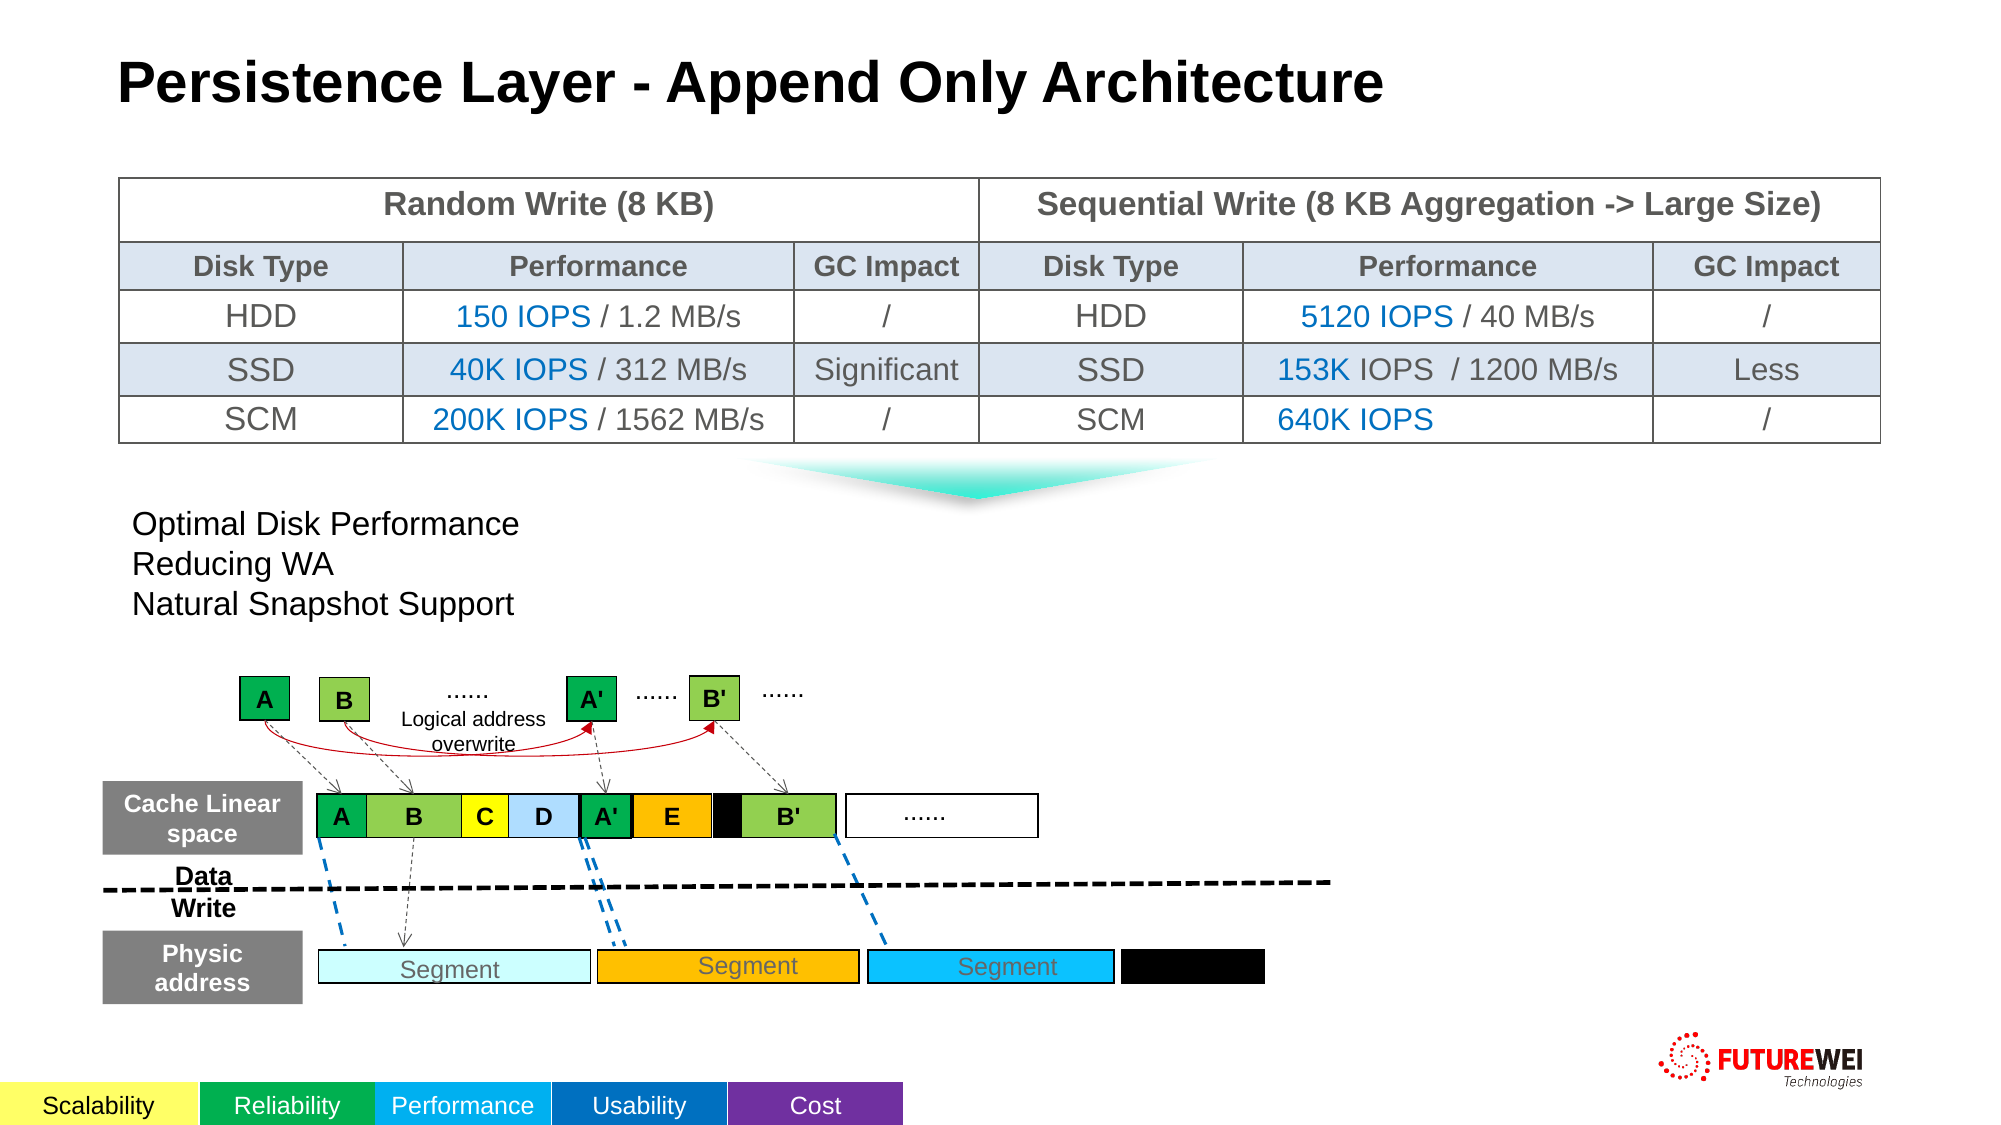

Persistence Layer - Append Only Architecture
| Random Write (8 KB) |  |  | Sequential Write (8 KB Aggregation -> Large Size) |  |  |
| --- | --- | --- | --- | --- | --- |
| Disk Type | Performance | GC Impact | Disk Type | Performance | GC Impact |
| HDD | 150 IOPS / 1.2 MB/s | / | HDD | 5120 IOPS / 40 MB/s | / |
| SSD | 40K IOPS / 312 MB/s | Significant | SSD | 153K IOPS / 1200 MB/s | Less |
| SCM | 200K IOPS / 1562 MB/s | / | SCM | 640K IOPS / 5000 MB/s | / |

Optimal Disk Performance
Reducing WA
Natural Snapshot Support

......
......
......
B'
A
A'
B
Logical address overwrite
Cache Linear space
......
B'
C
D

A
B
A'
F
E
Data Write

Physic address space
Segment
Segment
......
Segment

Performance
Usability
Cost
Scalability
Reliability